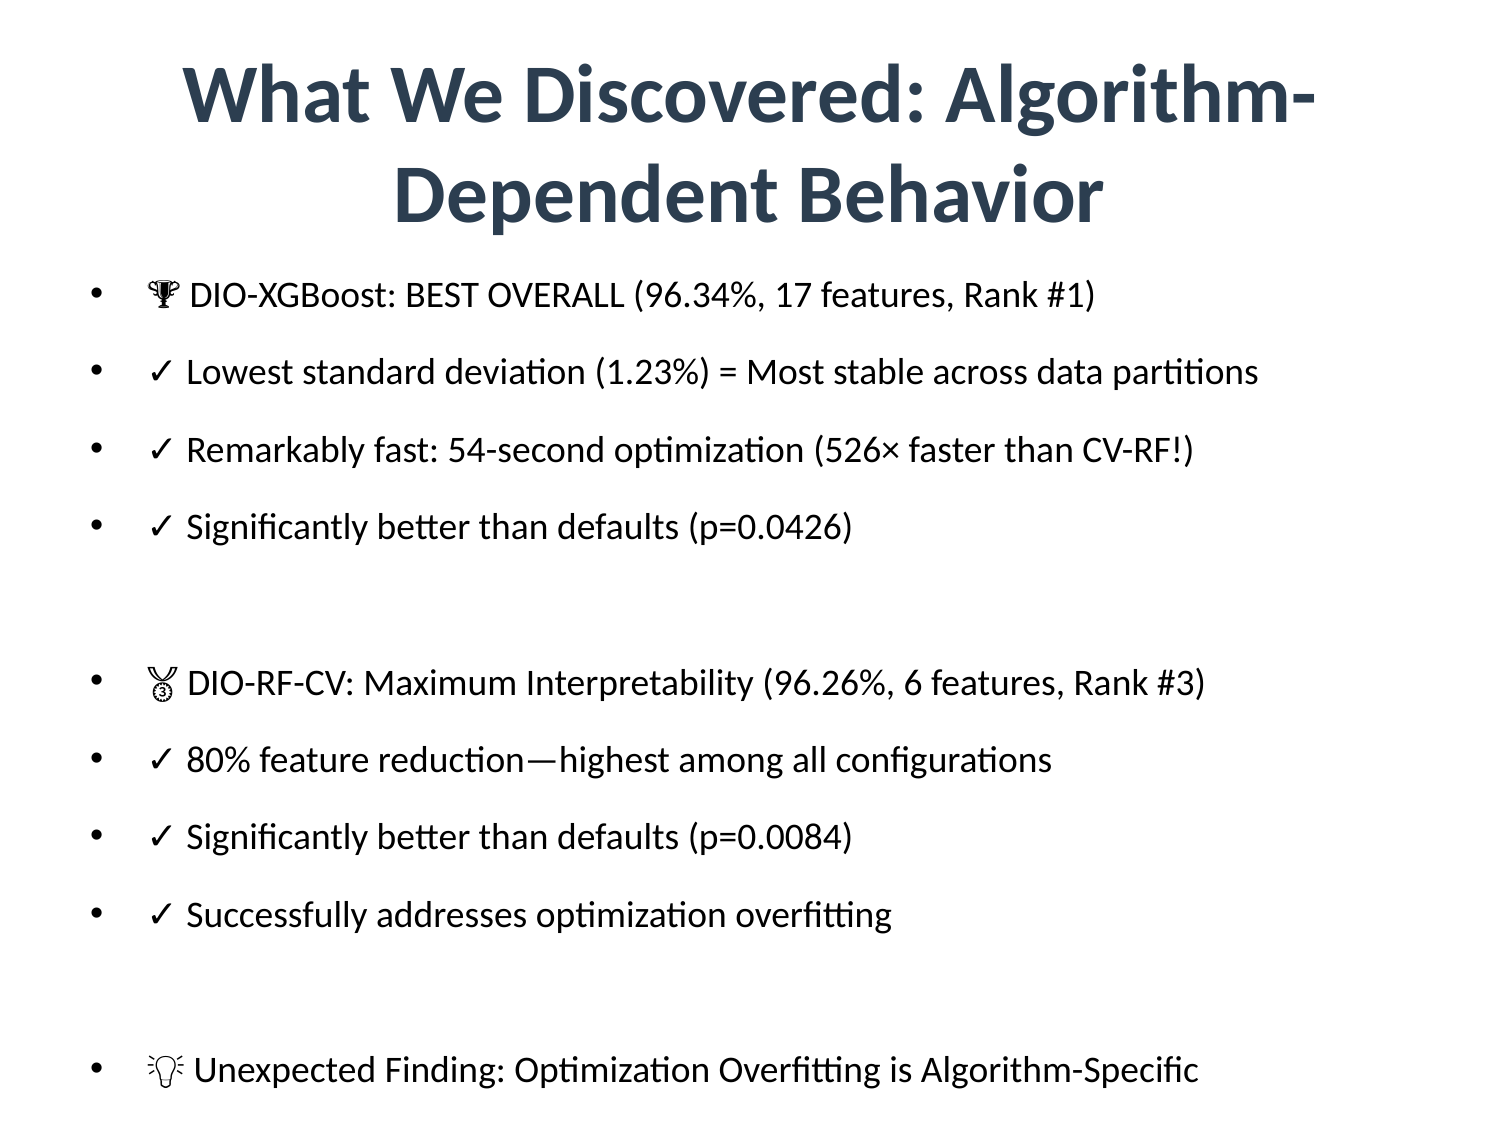

# What We Discovered: Algorithm-Dependent Behavior
🏆 DIO-XGBoost: BEST OVERALL (96.34%, 17 features, Rank #1)
✓ Lowest standard deviation (1.23%) = Most stable across data partitions
✓ Remarkably fast: 54-second optimization (526× faster than CV-RF!)
✓ Significantly better than defaults (p=0.0426)

🥉 DIO-RF-CV: Maximum Interpretability (96.26%, 6 features, Rank #3)
✓ 80% feature reduction—highest among all configurations
✓ Significantly better than defaults (p=0.0084)
✓ Successfully addresses optimization overfitting

💡 Unexpected Finding: Optimization Overfitting is Algorithm-Specific
• RF single-split suffered overfitting (100% train → 94.72% generalization)
• XGBoost single-split achieved top performance (98.83% → 96.34%)
• Gradient boosting's built-in regularization eliminates need for expensive CV!